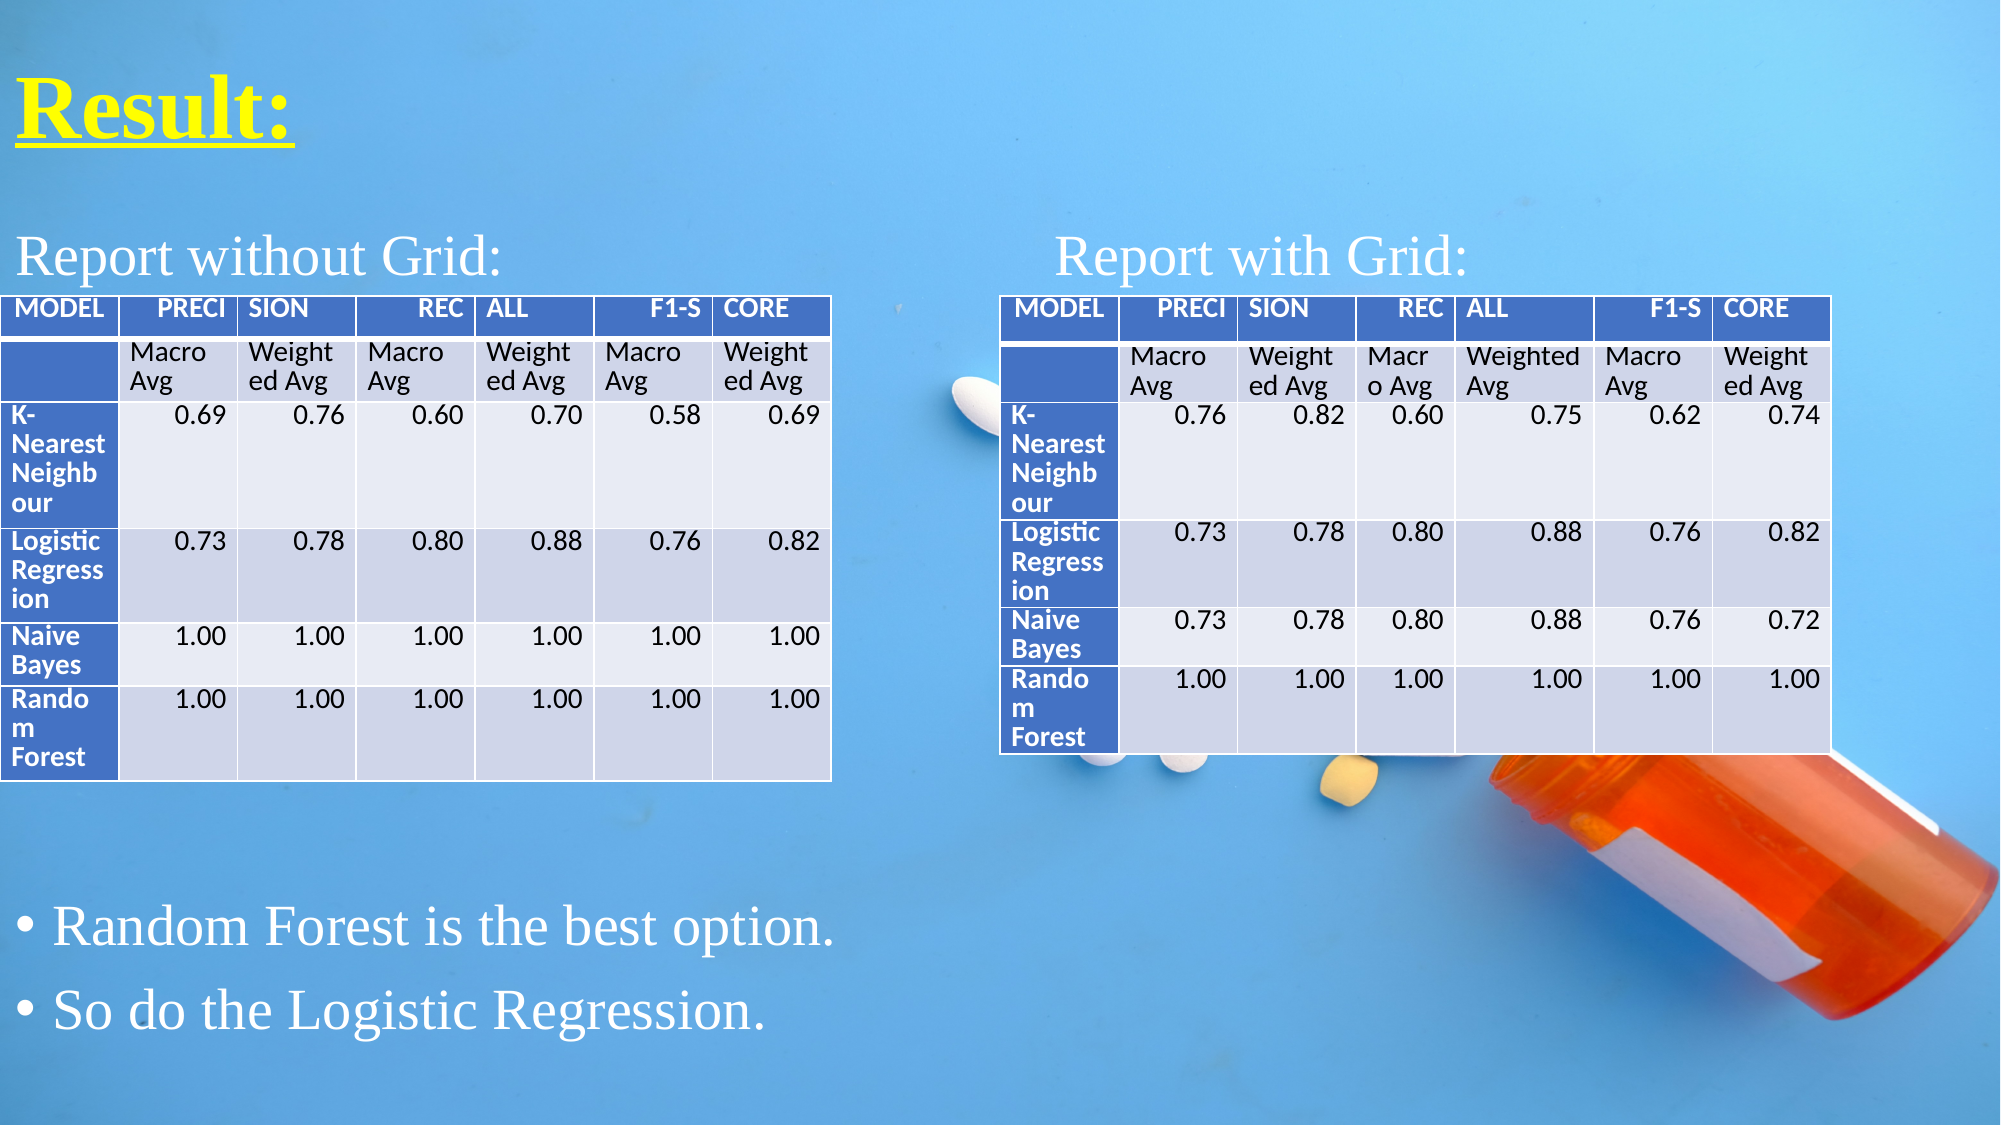

# Result:
Report without Grid:                                      Report with Grid:

Random Forest is the best option.
So do the Logistic Regression.
| MODEL | PRECI | SION | REC | ALL | F1-S | CORE |
| --- | --- | --- | --- | --- | --- | --- |
|  | Macro Avg | Weighted Avg | Macro Avg | Weighted Avg | Macro Avg | Weighted Avg |
| K-Nearest Neighbour | 0.69 | 0.76 | 0.60 | 0.70 | 0.58 | 0.69 |
| Logistic Regression | 0.73 | 0.78 | 0.80 | 0.88 | 0.76 | 0.82 |
| Naive Bayes | 1.00 | 1.00 | 1.00 | 1.00 | 1.00 | 1.00 |
| Random Forest | 1.00 | 1.00 | 1.00 | 1.00 | 1.00 | 1.00 |
| MODEL | PRECI | SION | REC | ALL | F1-S | CORE |
| --- | --- | --- | --- | --- | --- | --- |
|  | Macro Avg | Weighted Avg | Macro Avg | Weighted Avg | Macro Avg | Weighted Avg |
| K-Nearest Neighbour | 0.76 | 0.82 | 0.60 | 0.75 | 0.62 | 0.74 |
| Logistic Regression | 0.73 | 0.78 | 0.80 | 0.88 | 0.76 | 0.82 |
| Naive Bayes | 0.73 | 0.78 | 0.80 | 0.88 | 0.76 | 0.72 |
| Random Forest | 1.00 | 1.00 | 1.00 | 1.00 | 1.00 | 1.00 |